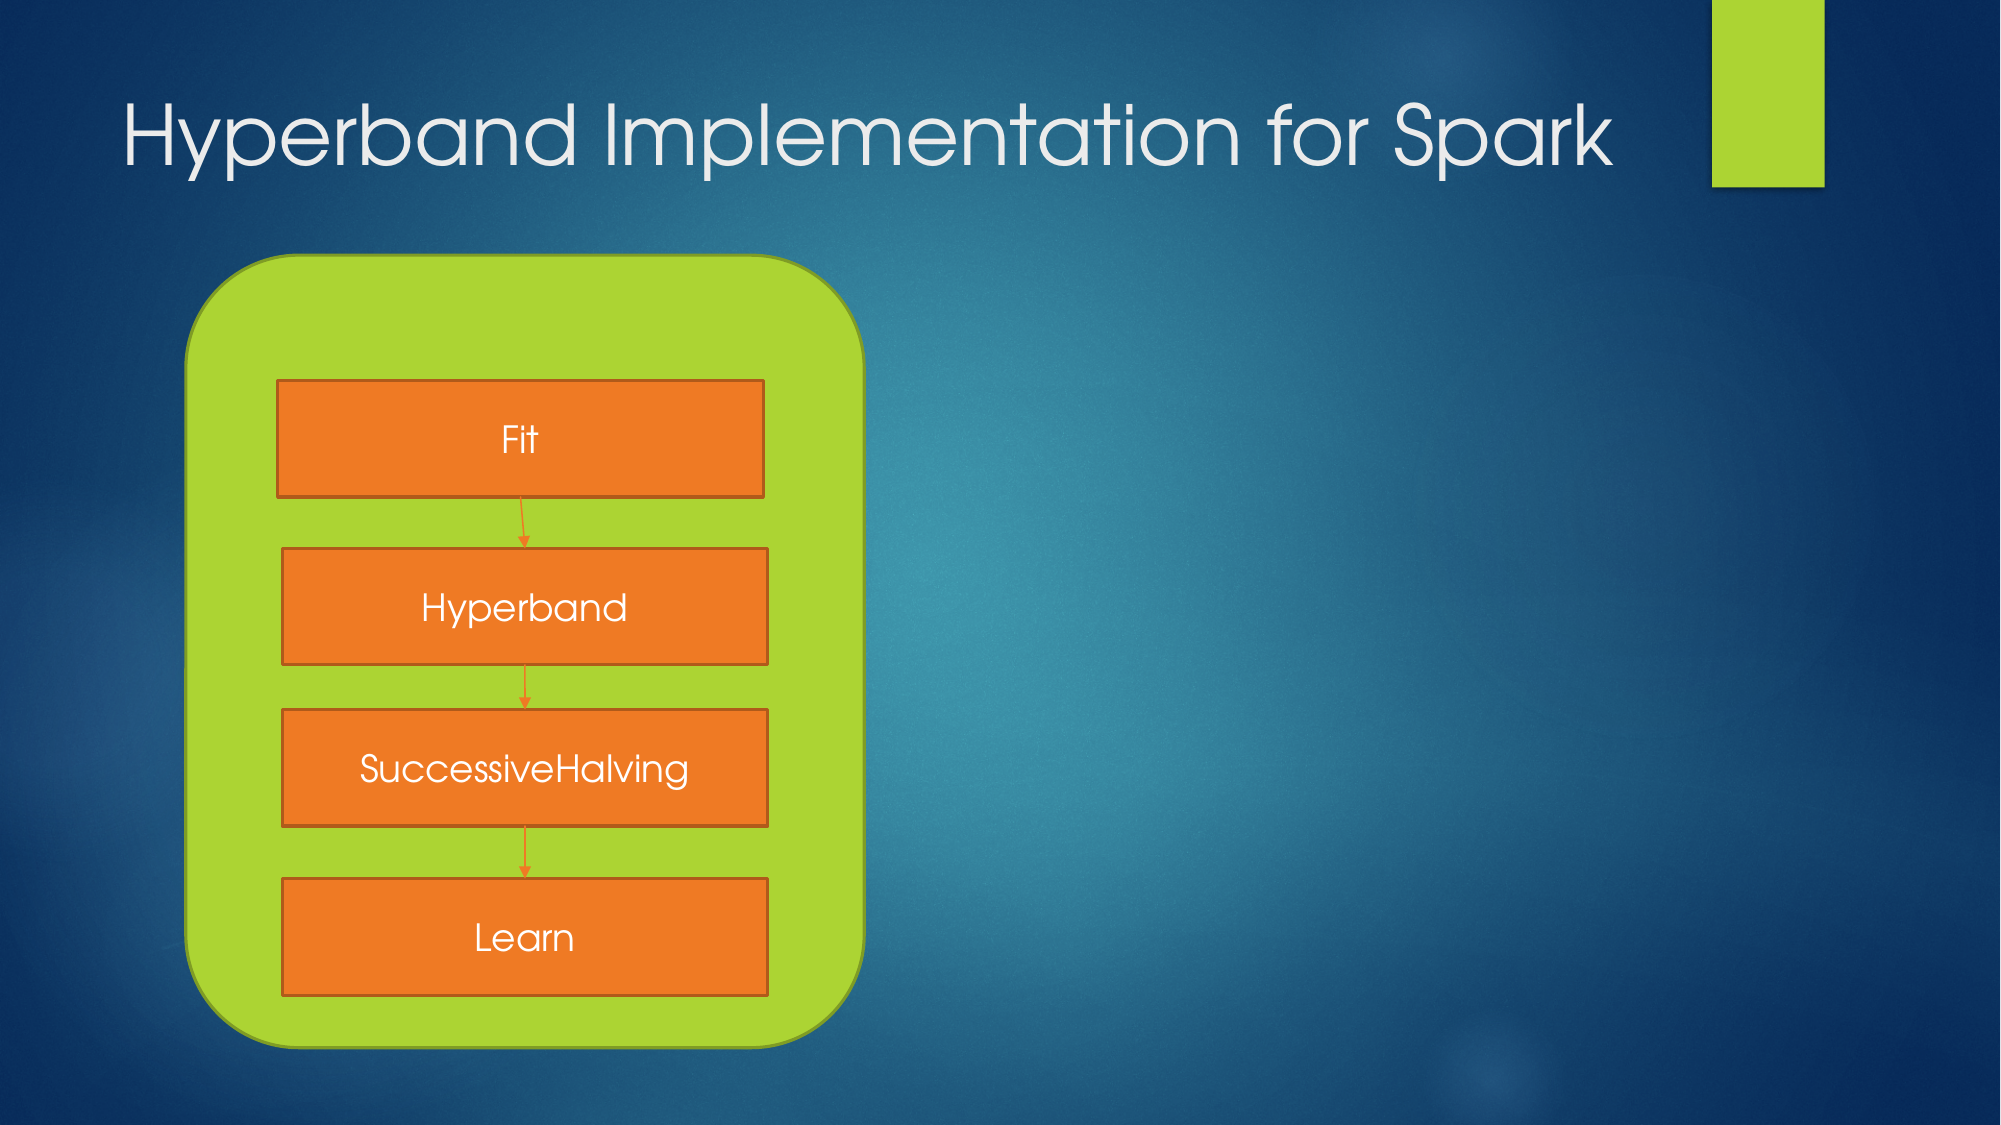

# Hyperband Implementation for Spark

Fit
Hyperband
SuccessiveHalving
Learn